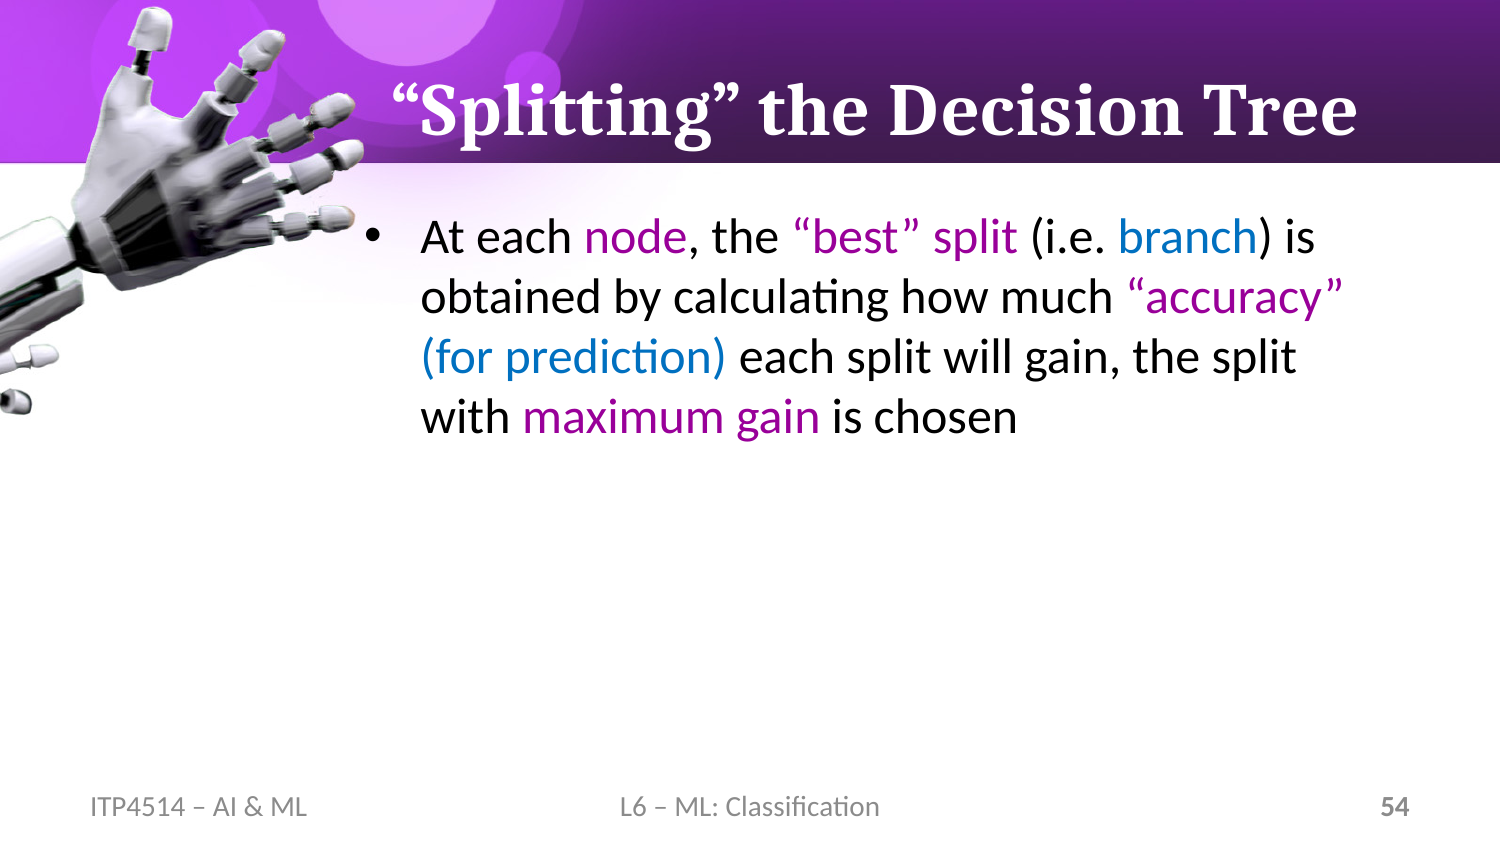

# “Splitting” the Decision Tree
At each node, the “best” split (i.e. branch) is obtained by calculating how much “accuracy” (for prediction) each split will gain, the split with maximum gain is chosen
ITP4514 – AI & ML
L6 – ML: Classification
54